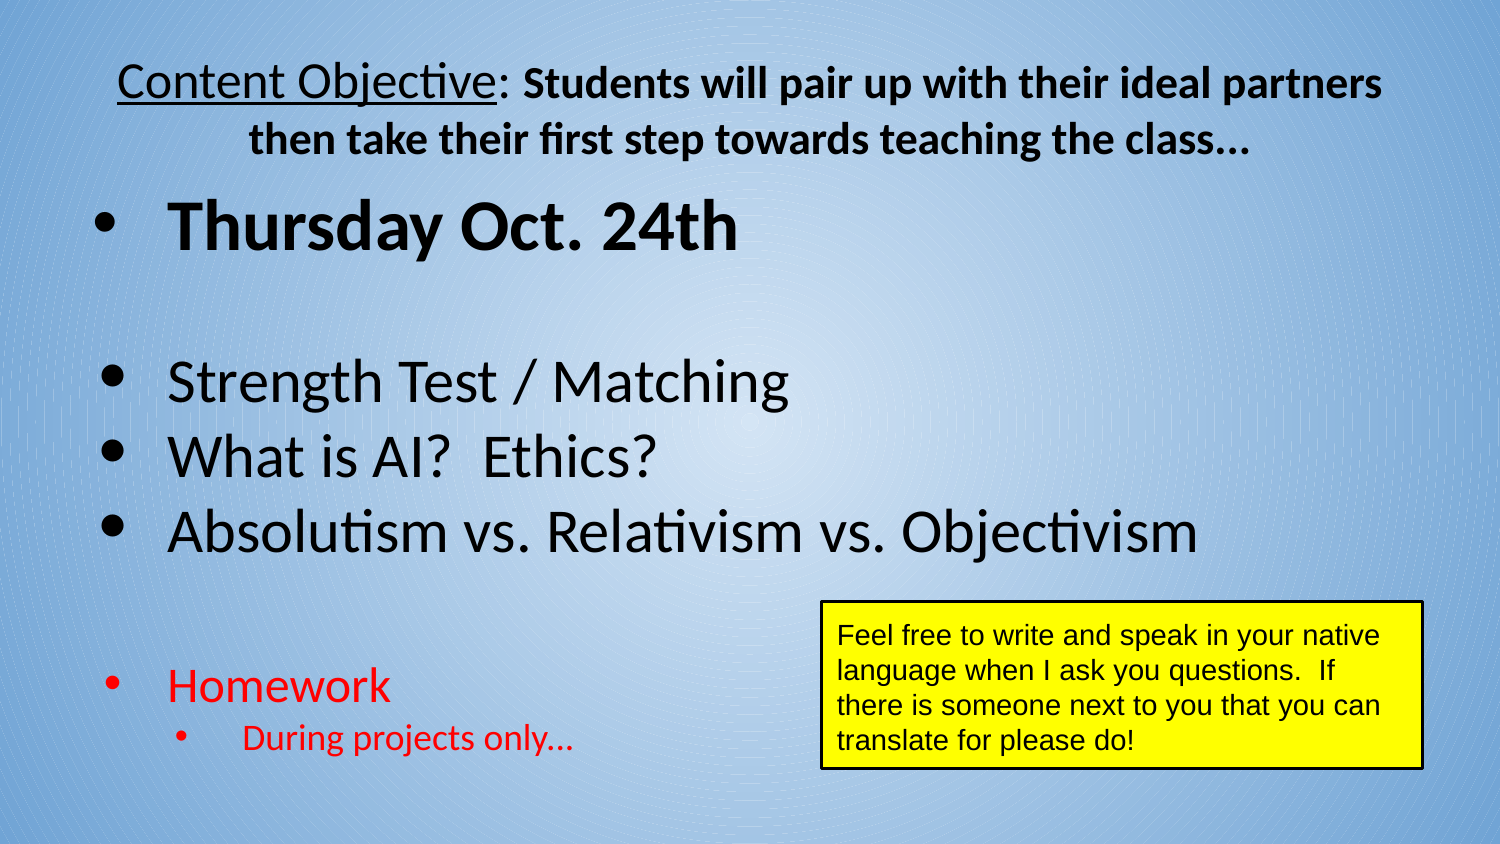

Content Objective: Students will pair up with their ideal partners then take their first step towards teaching the class...
Thursday Oct. 24th

Strength Test / Matching
What is AI?  Ethics?
Absolutism vs. Relativism vs. Objectivism

Homework
During projects only...
Feel free to write and speak in your native language when I ask you questions.  If there is someone next to you that you can translate for please do!